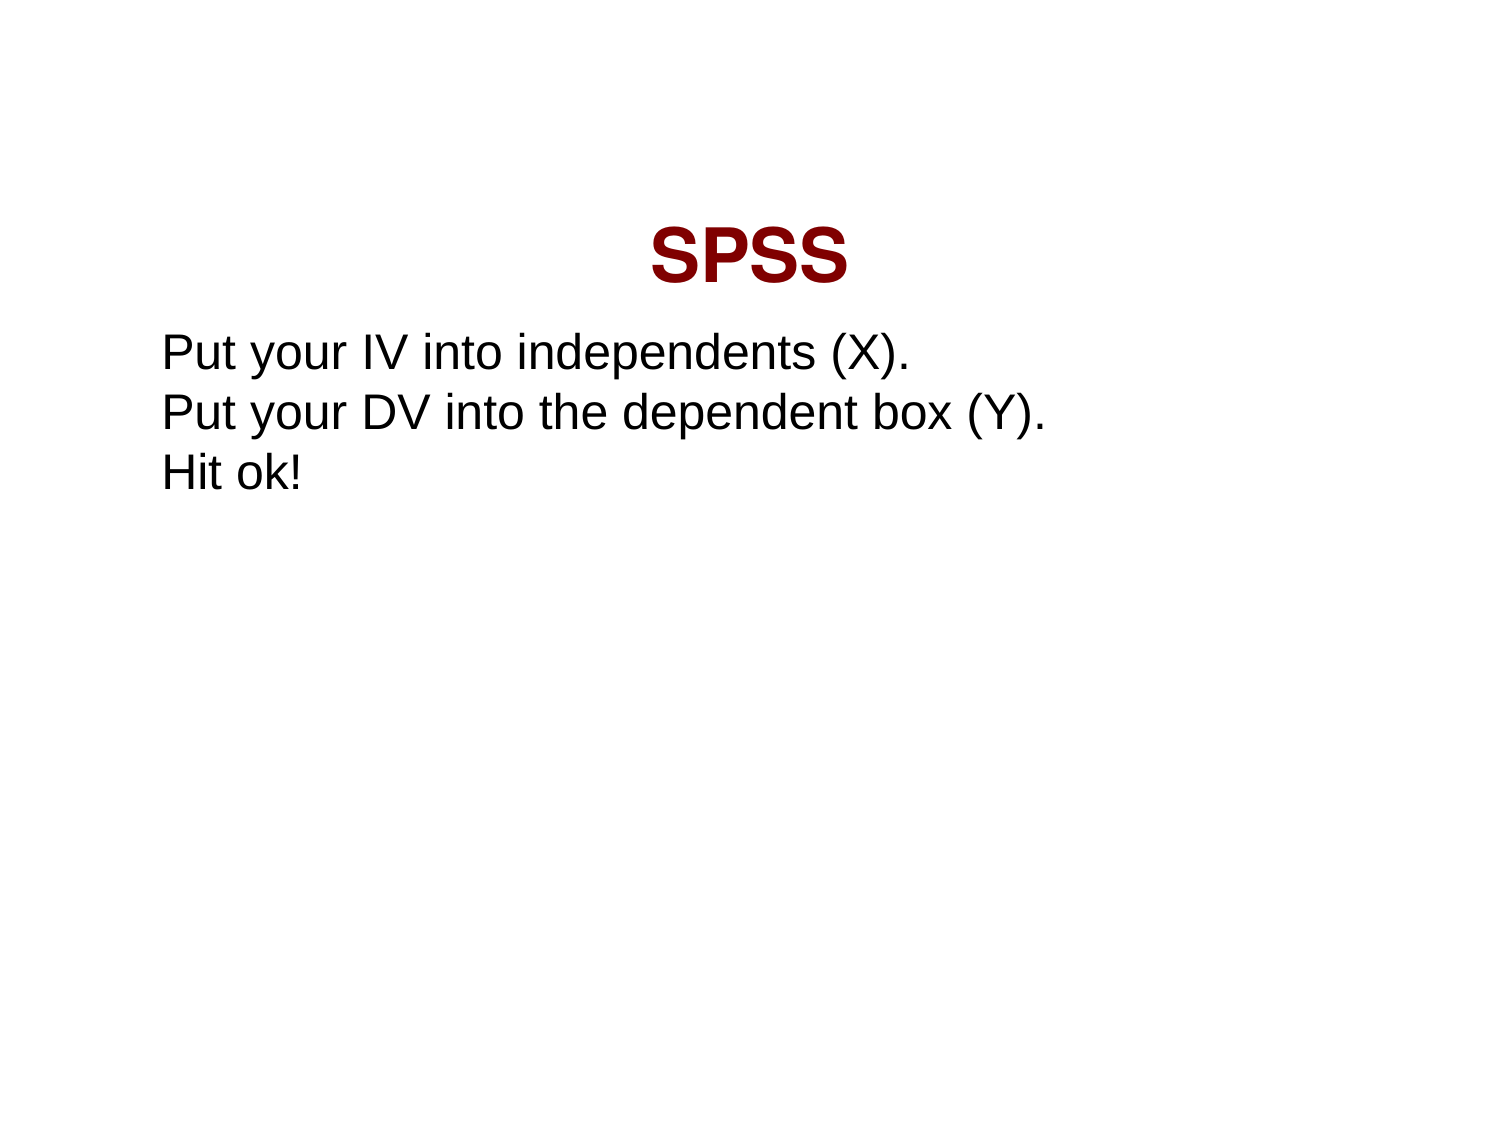

# SPSS
Put your IV into independents (X).
Put your DV into the dependent box (Y).
Hit ok!